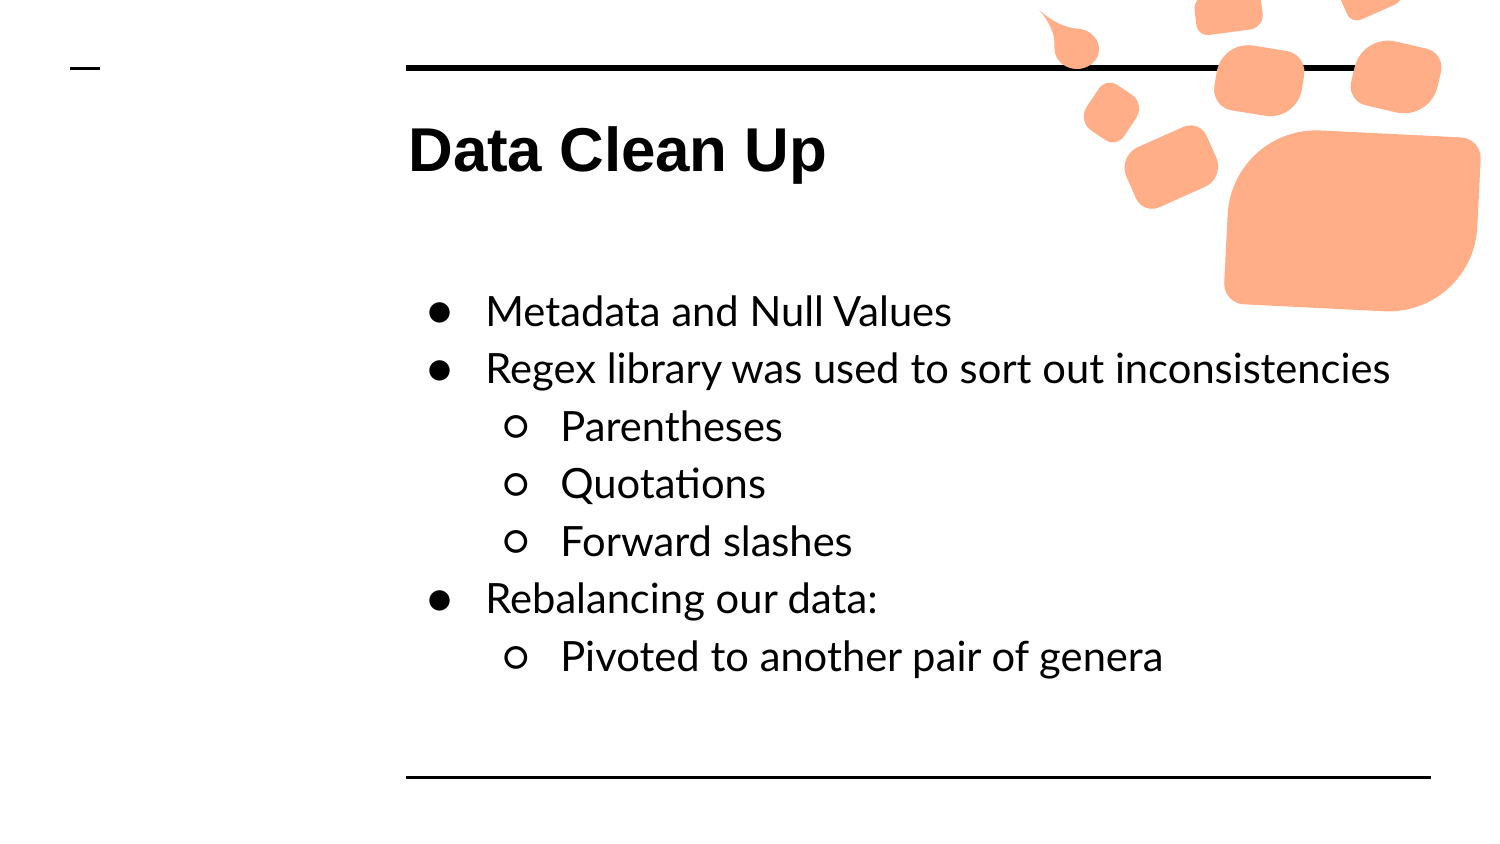

# Data Clean Up

Metadata and Null Values
Regex library was used to sort out inconsistencies
Parentheses
Quotations
Forward slashes
Rebalancing our data:
Pivoted to another pair of genera